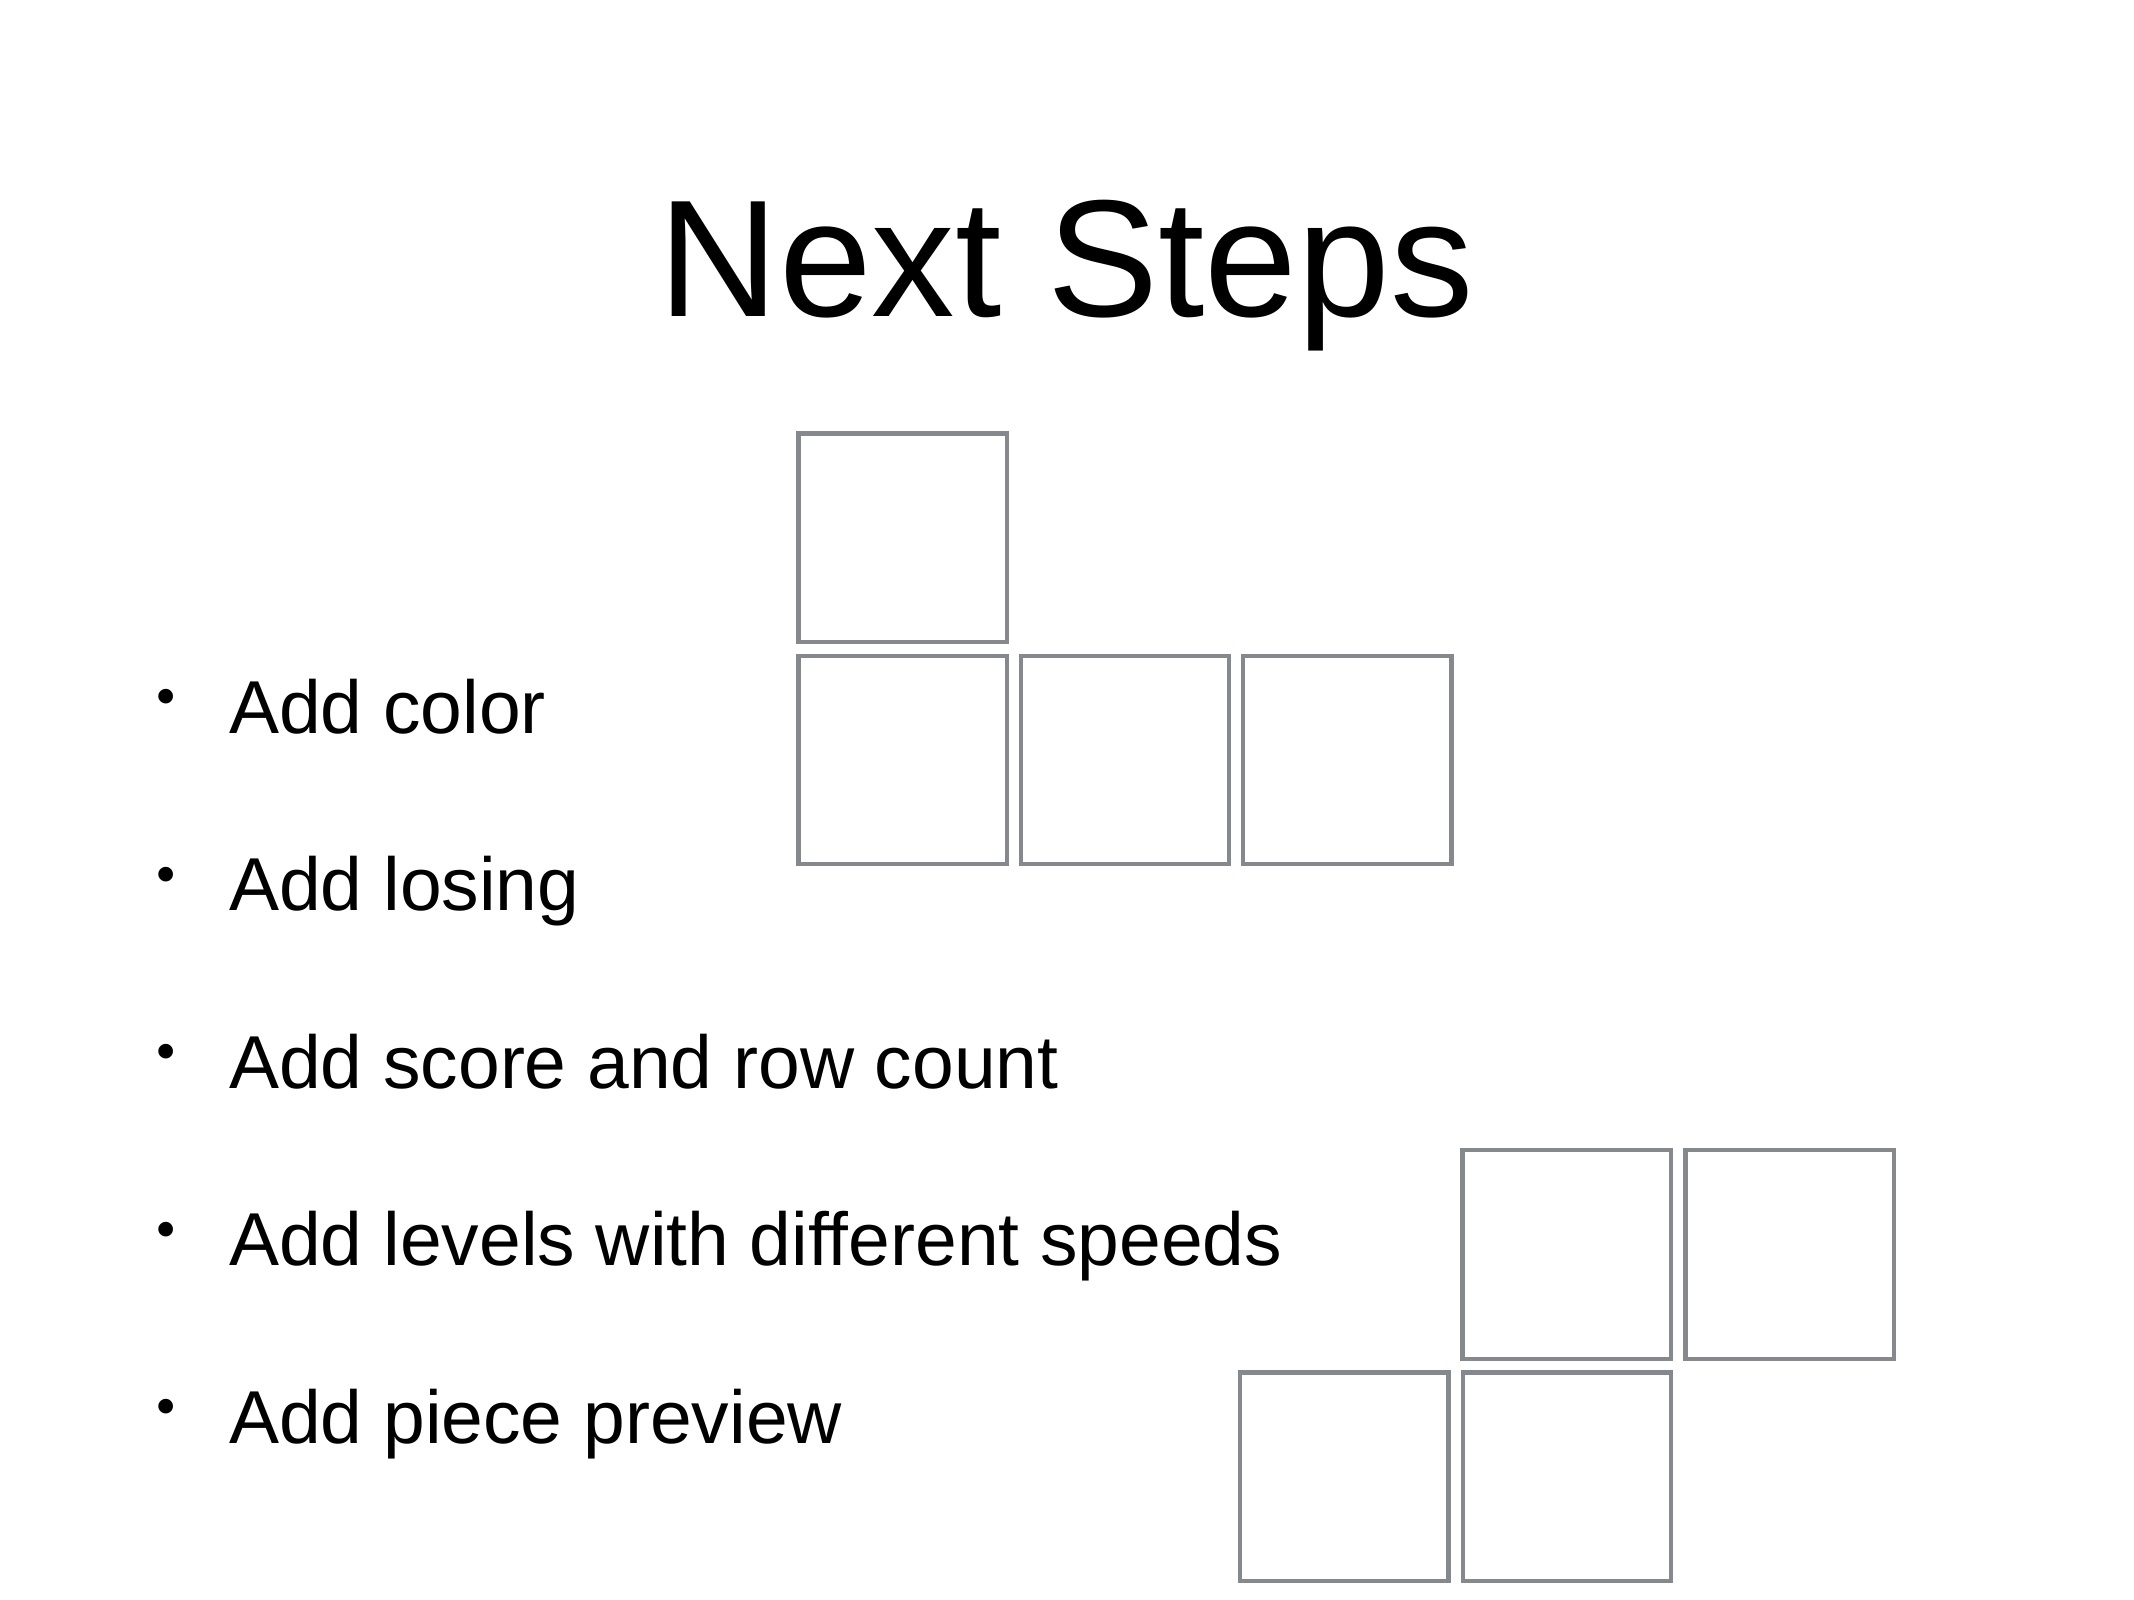

# Next Steps
Add color
Add losing
Add score and row count
Add levels with different speeds
Add piece preview